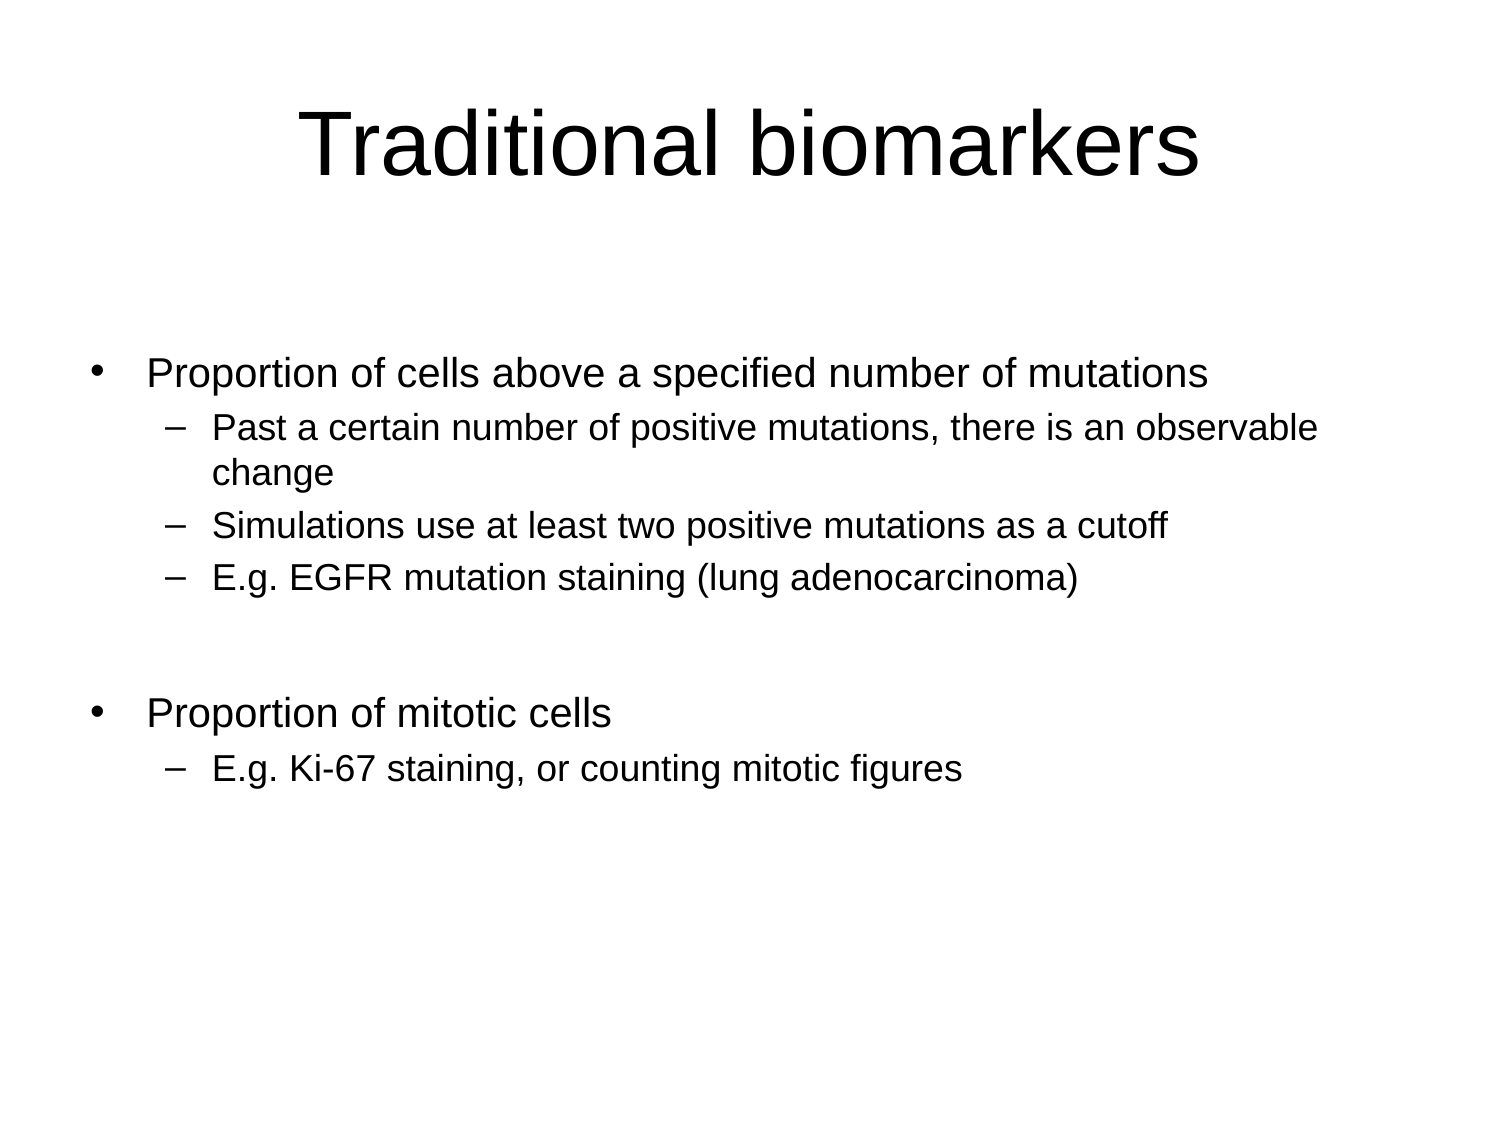

# Traditional biomarkers
Proportion of cells above a specified number of mutations
Past a certain number of positive mutations, there is an observable change
Simulations use at least two positive mutations as a cutoff
E.g. EGFR mutation staining (lung adenocarcinoma)

Proportion of mitotic cells
E.g. Ki-67 staining, or counting mitotic figures